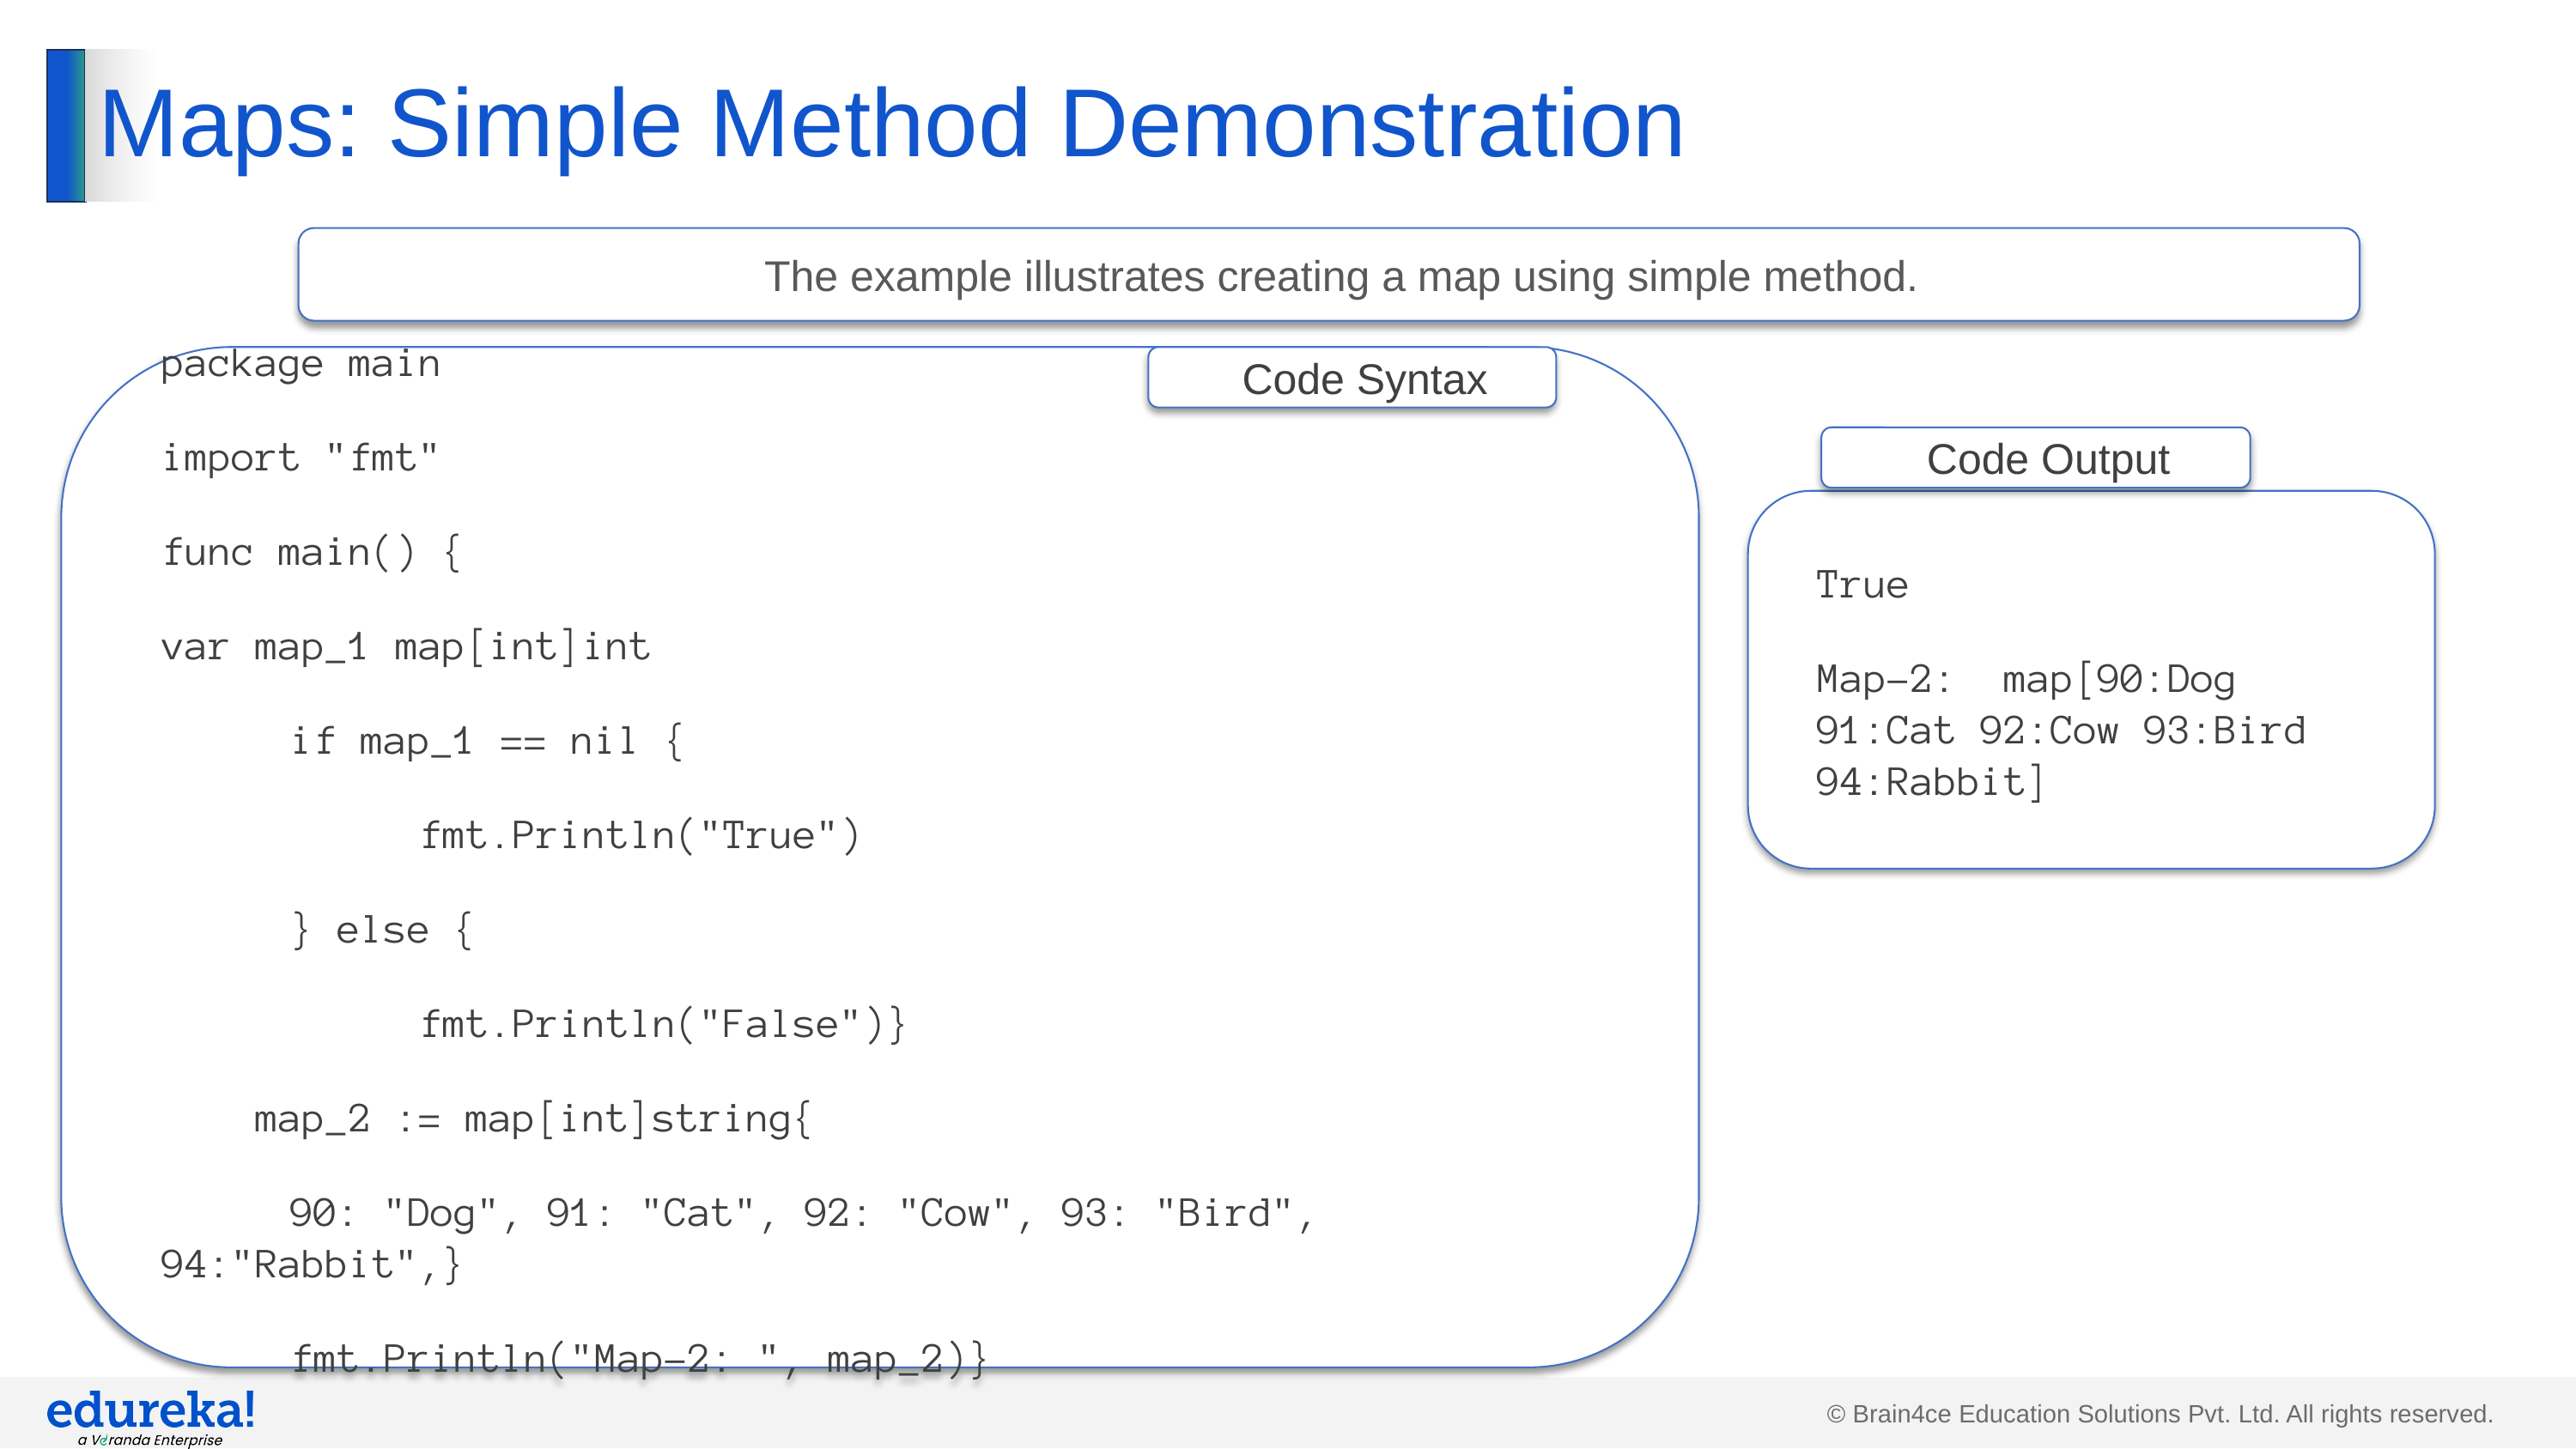

# Maps: Simple Method Demonstration
The example illustrates creating a map using simple method.
package main
import "fmt"
func main() {
var map_1 map[int]int
	if map_1 == nil {
		fmt.Println("True")
	} else {
		fmt.Println("False")}
    map_2 := map[int]string{
	90: "Dog", 91: "Cat", 92: "Cow", 93: "Bird", 94:"Rabbit",}
	fmt.Println("Map-2: ", map_2)}
Code Syntax
Code Output
True
Map-2:  map[90:Dog 91:Cat 92:Cow 93:Bird 94:Rabbit]